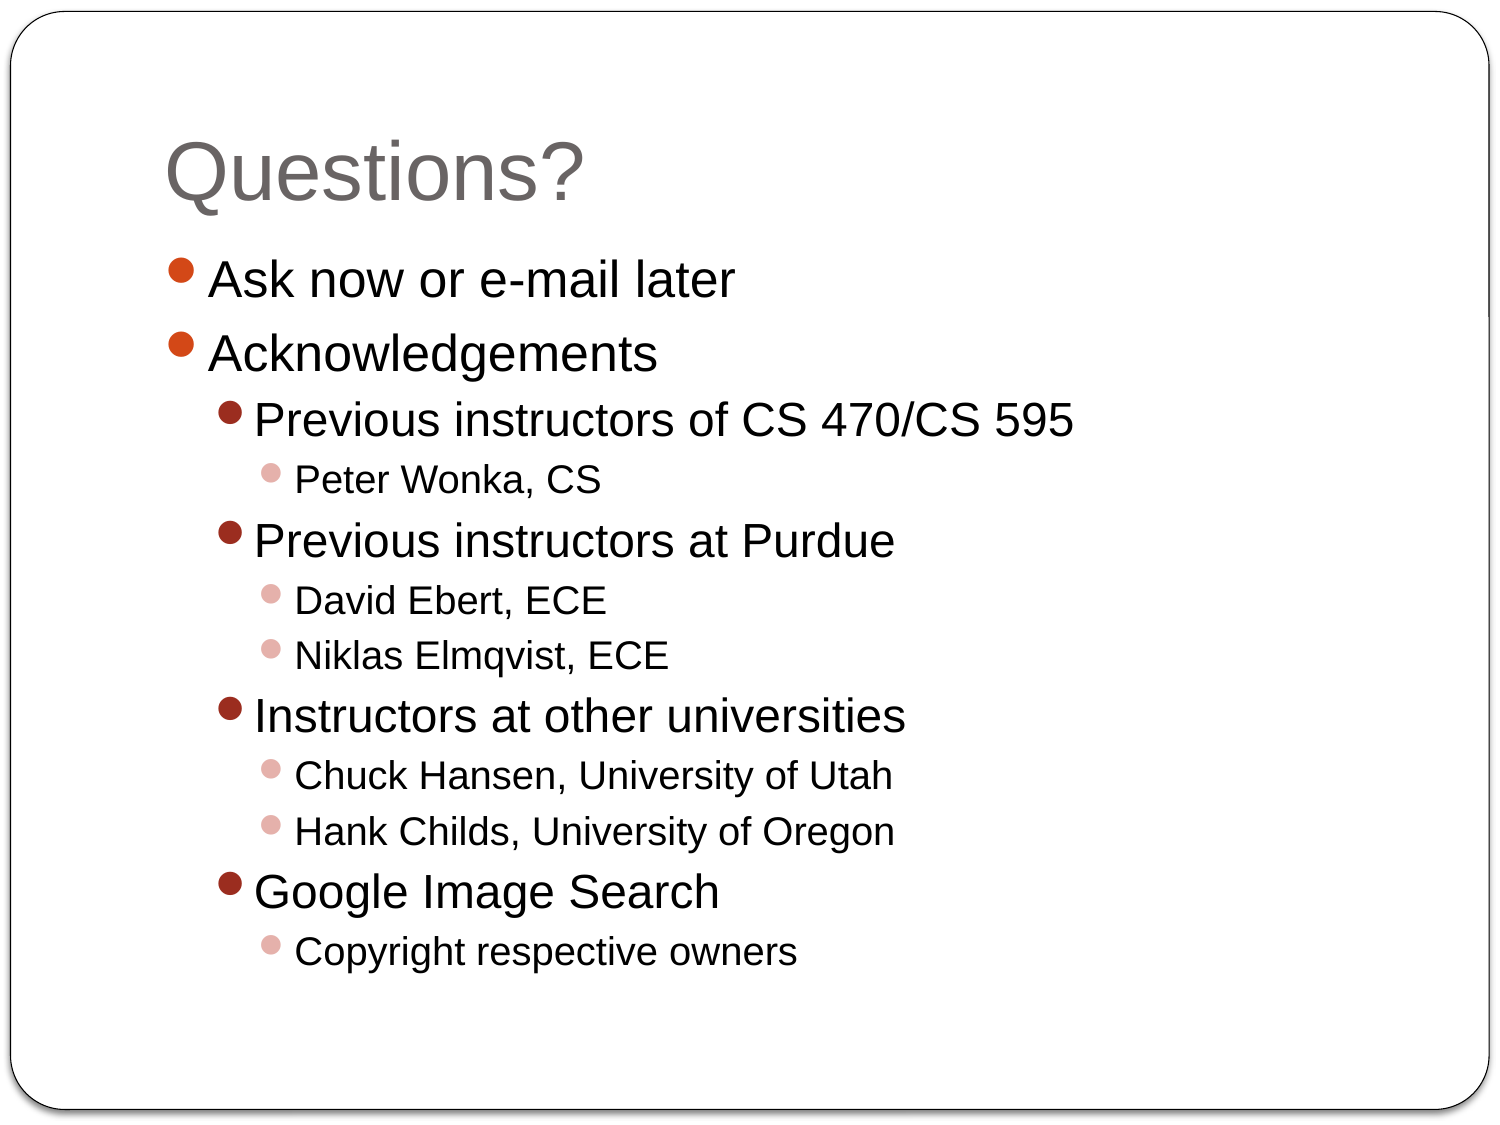

# Questions?
Ask now or e-mail later
Acknowledgements
Previous instructors of CS 470/CS 595
Peter Wonka, CS
Previous instructors at Purdue
David Ebert, ECE
Niklas Elmqvist, ECE
Instructors at other universities
Chuck Hansen, University of Utah
Hank Childs, University of Oregon
Google Image Search
Copyright respective owners